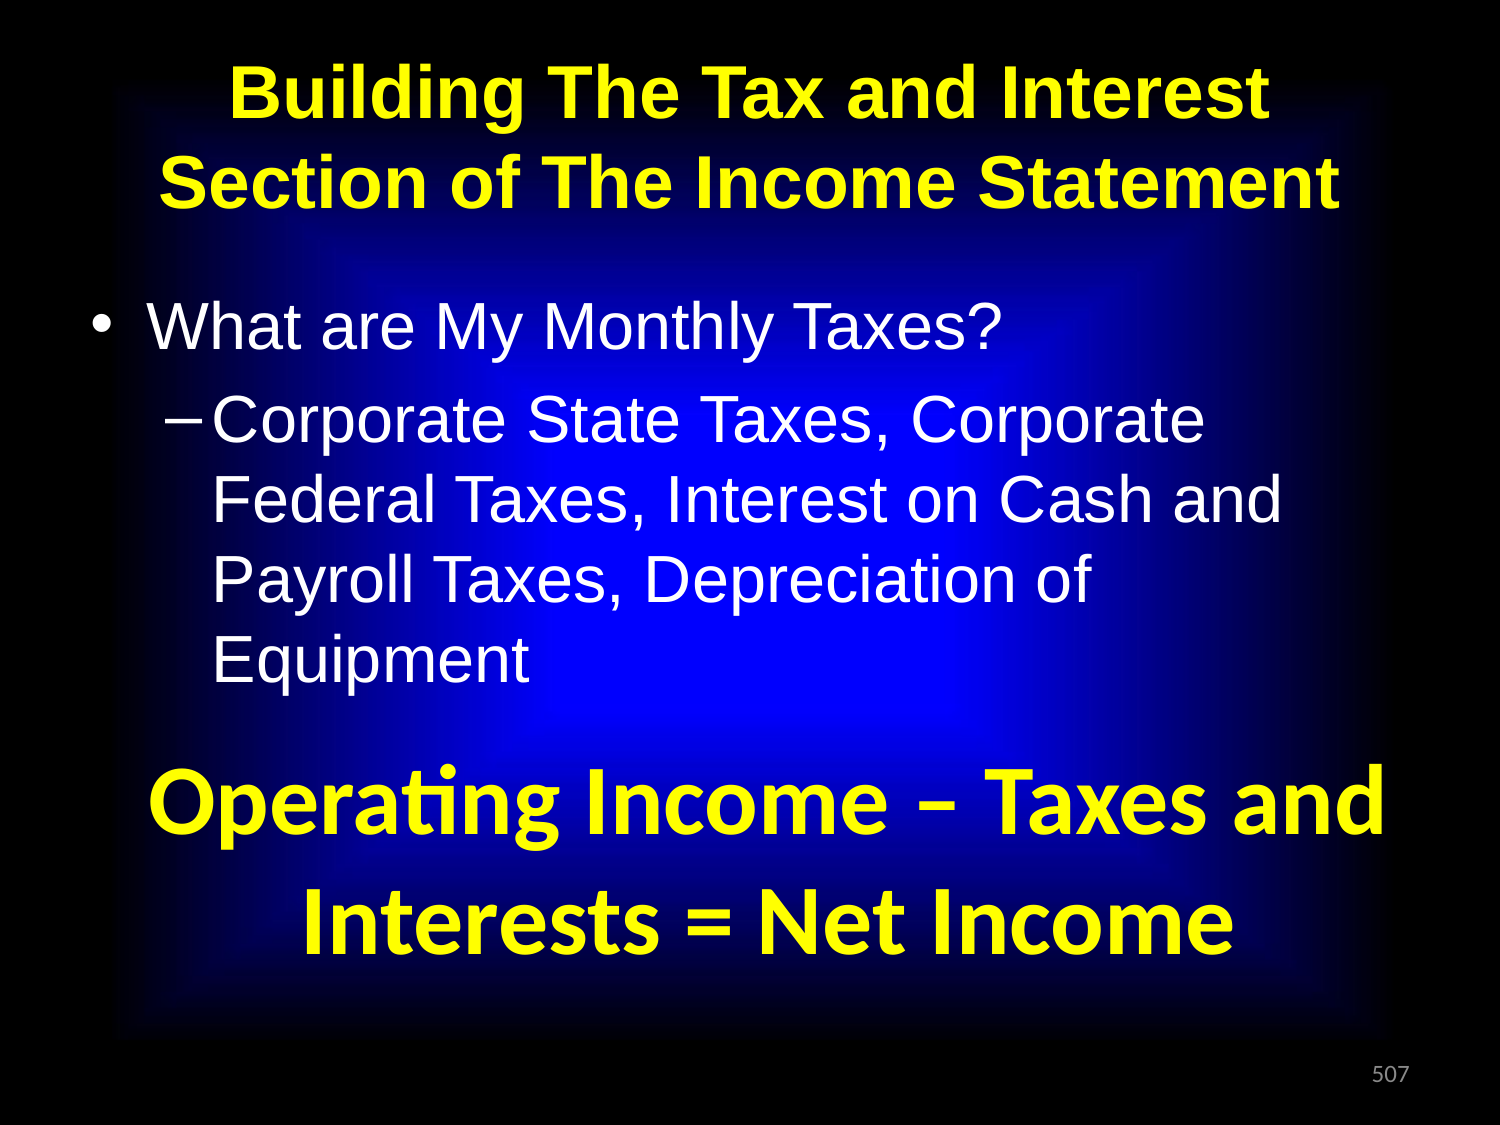

# Building The Tax and Interest Section of The Income Statement
What are My Monthly Taxes?
Corporate State Taxes, Corporate Federal Taxes, Interest on Cash and Payroll Taxes, Depreciation of Equipment
Operating Income – Taxes and Interests = Net Income
507